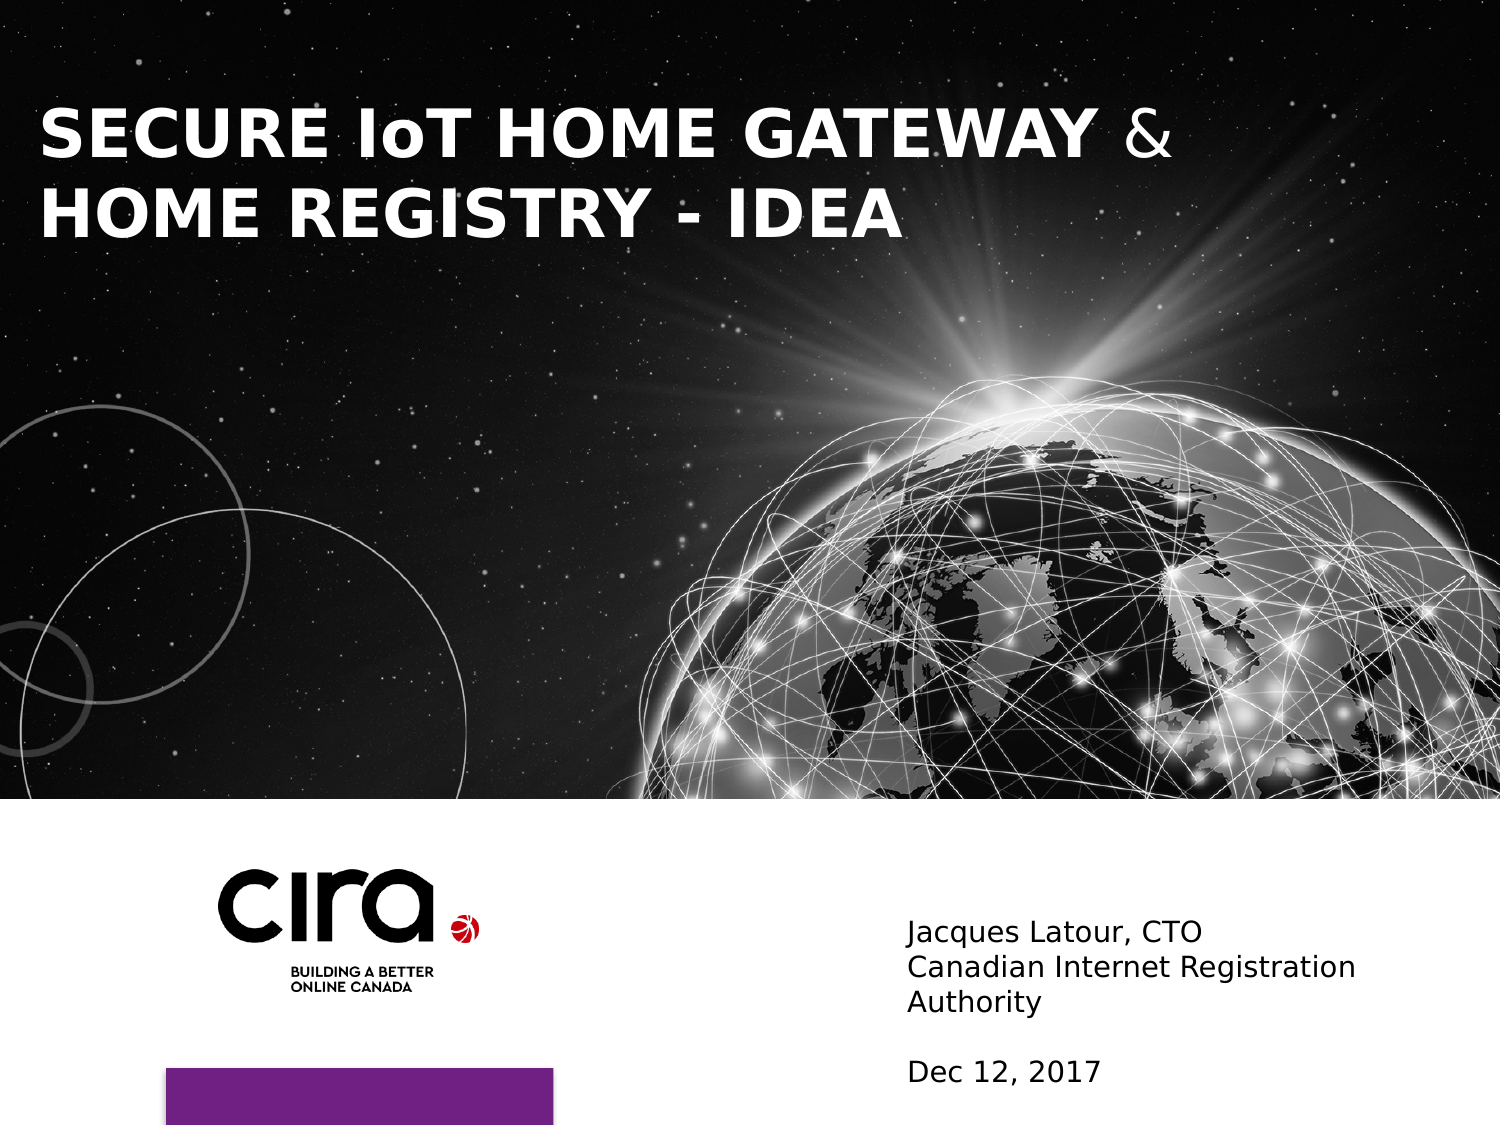

# Secure IoT Home Gateway & Home Registry - Idea
Jacques Latour, CTO
Canadian Internet Registration Authority
Dec 12, 2017